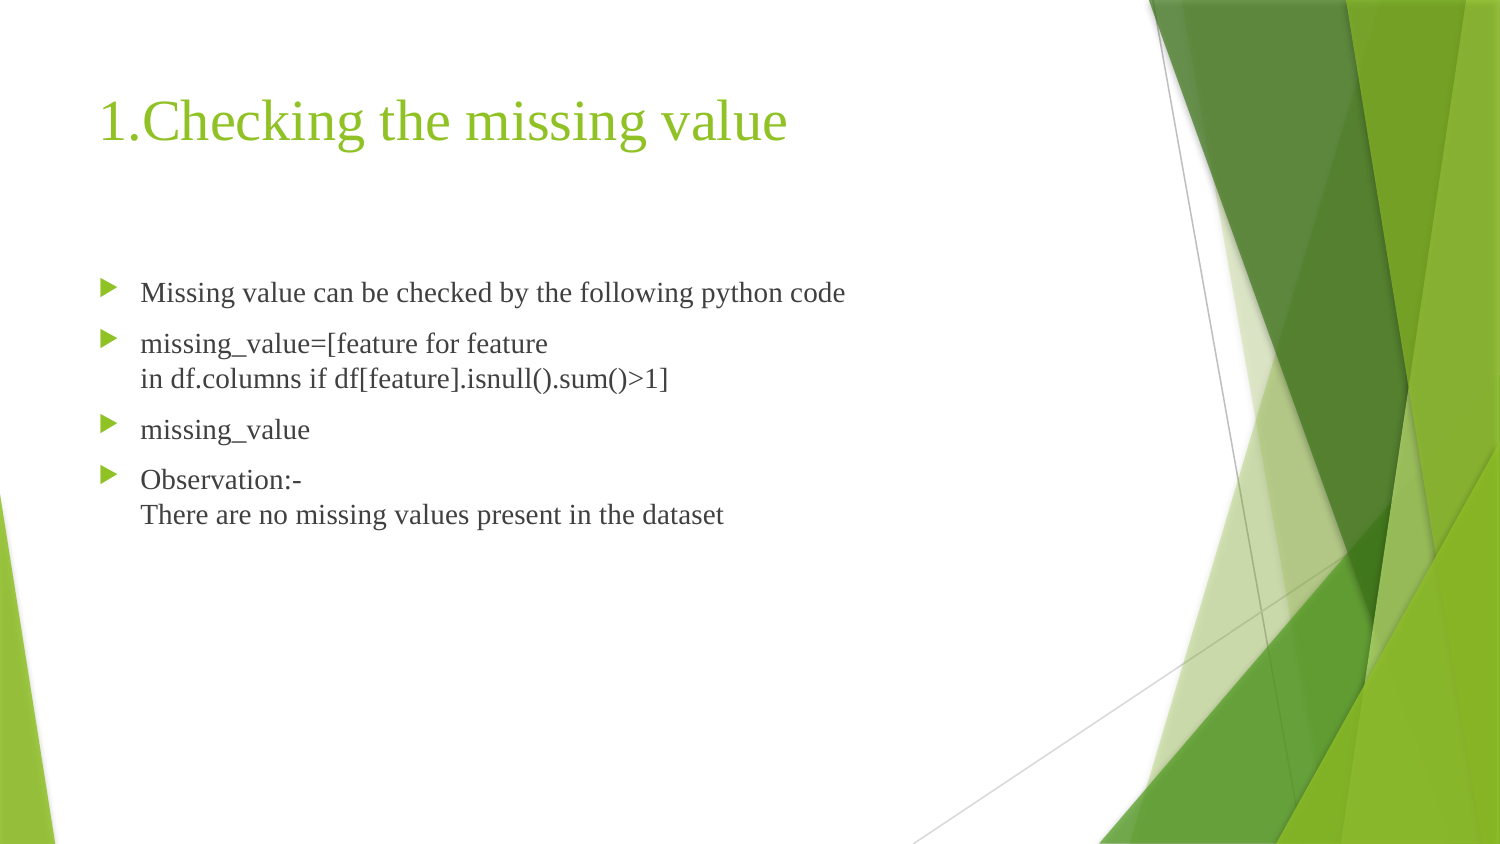

# 1.Checking the missing value
Missing value can be checked by the following python code
missing_value=[feature for feature
in df.columns if df[feature].isnull().sum()>1]
missing_value
Observation:-
There are no missing values present in the dataset